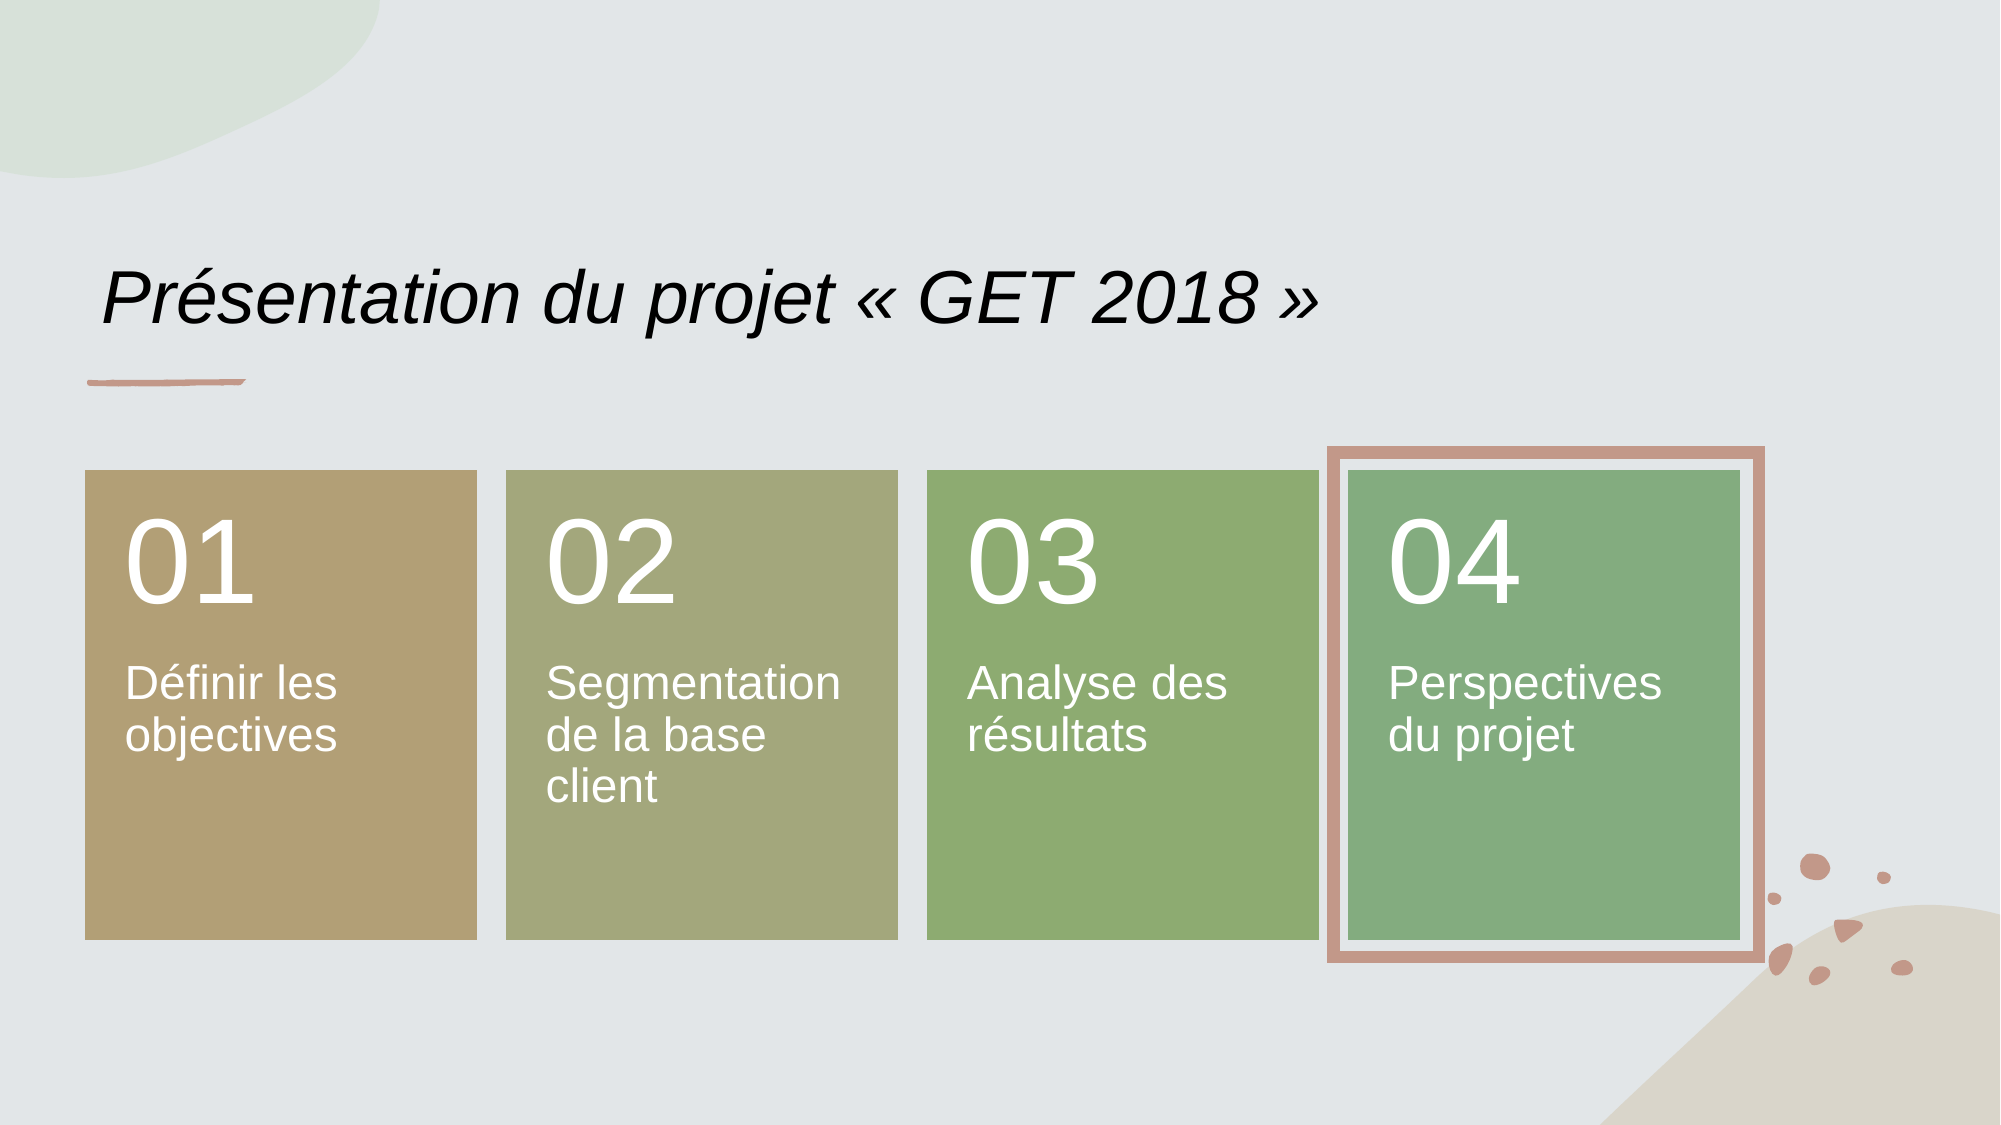

# Présentation du projet « GET 2018 »
Définir les objectives
01
Segmentation de la base client
02
Analyse des résultats
03
Perspectives du projet
04